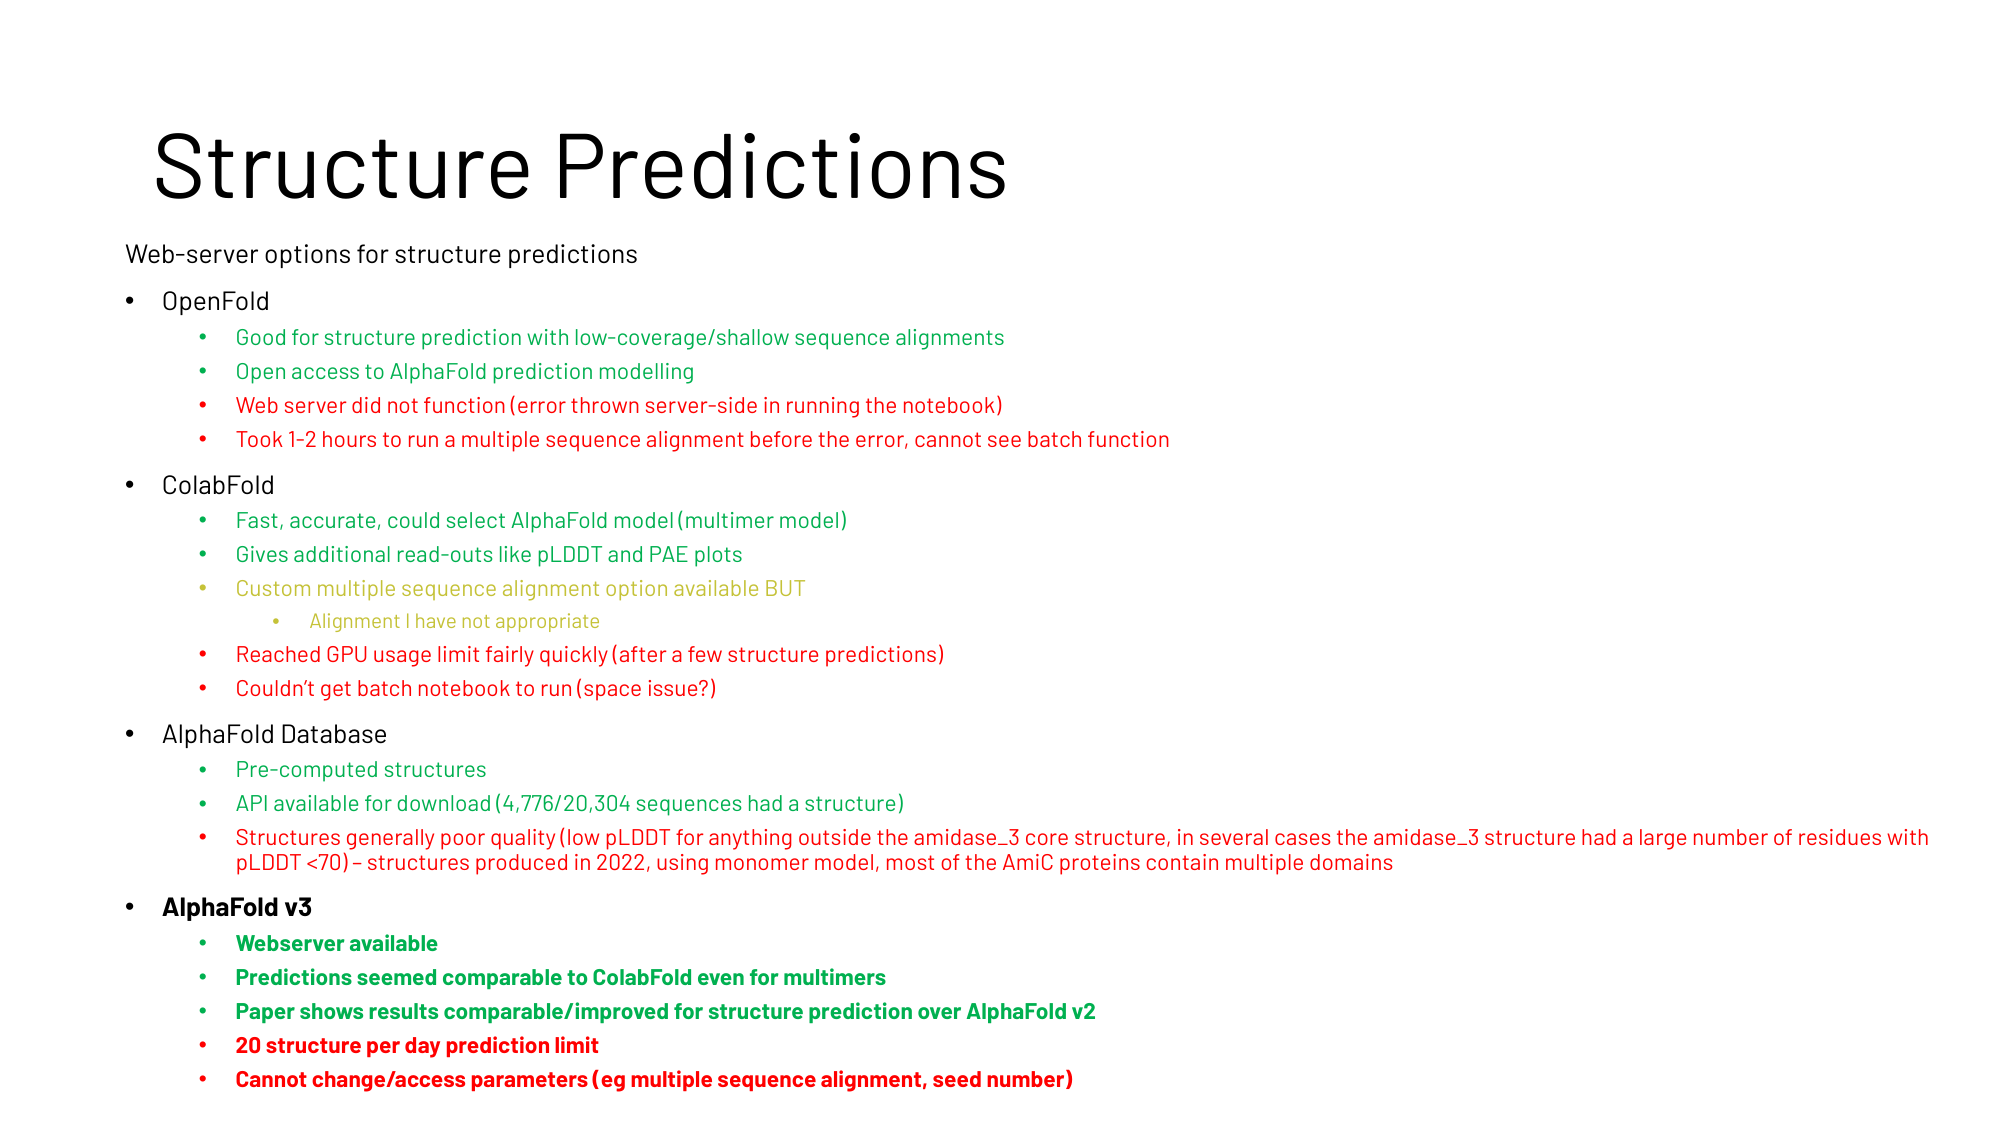

# Structure Predictions
Web-server options for structure predictions
OpenFold
Good for structure prediction with low-coverage/shallow sequence alignments
Open access to AlphaFold prediction modelling
Web server did not function (error thrown server-side in running the notebook)
Took 1-2 hours to run a multiple sequence alignment before the error, cannot see batch function
ColabFold
Fast, accurate, could select AlphaFold model (multimer model)
Gives additional read-outs like pLDDT and PAE plots
Custom multiple sequence alignment option available BUT
Alignment I have not appropriate
Reached GPU usage limit fairly quickly (after a few structure predictions)
Couldn’t get batch notebook to run (space issue?)
AlphaFold Database
Pre-computed structures
API available for download (4,776/20,304 sequences had a structure)
Structures generally poor quality (low pLDDT for anything outside the amidase_3 core structure, in several cases the amidase_3 structure had a large number of residues with pLDDT <70) – structures produced in 2022, using monomer model, most of the AmiC proteins contain multiple domains
AlphaFold v3
Webserver available
Predictions seemed comparable to ColabFold even for multimers
Paper shows results comparable/improved for structure prediction over AlphaFold v2
20 structure per day prediction limit
Cannot change/access parameters (eg multiple sequence alignment, seed number)